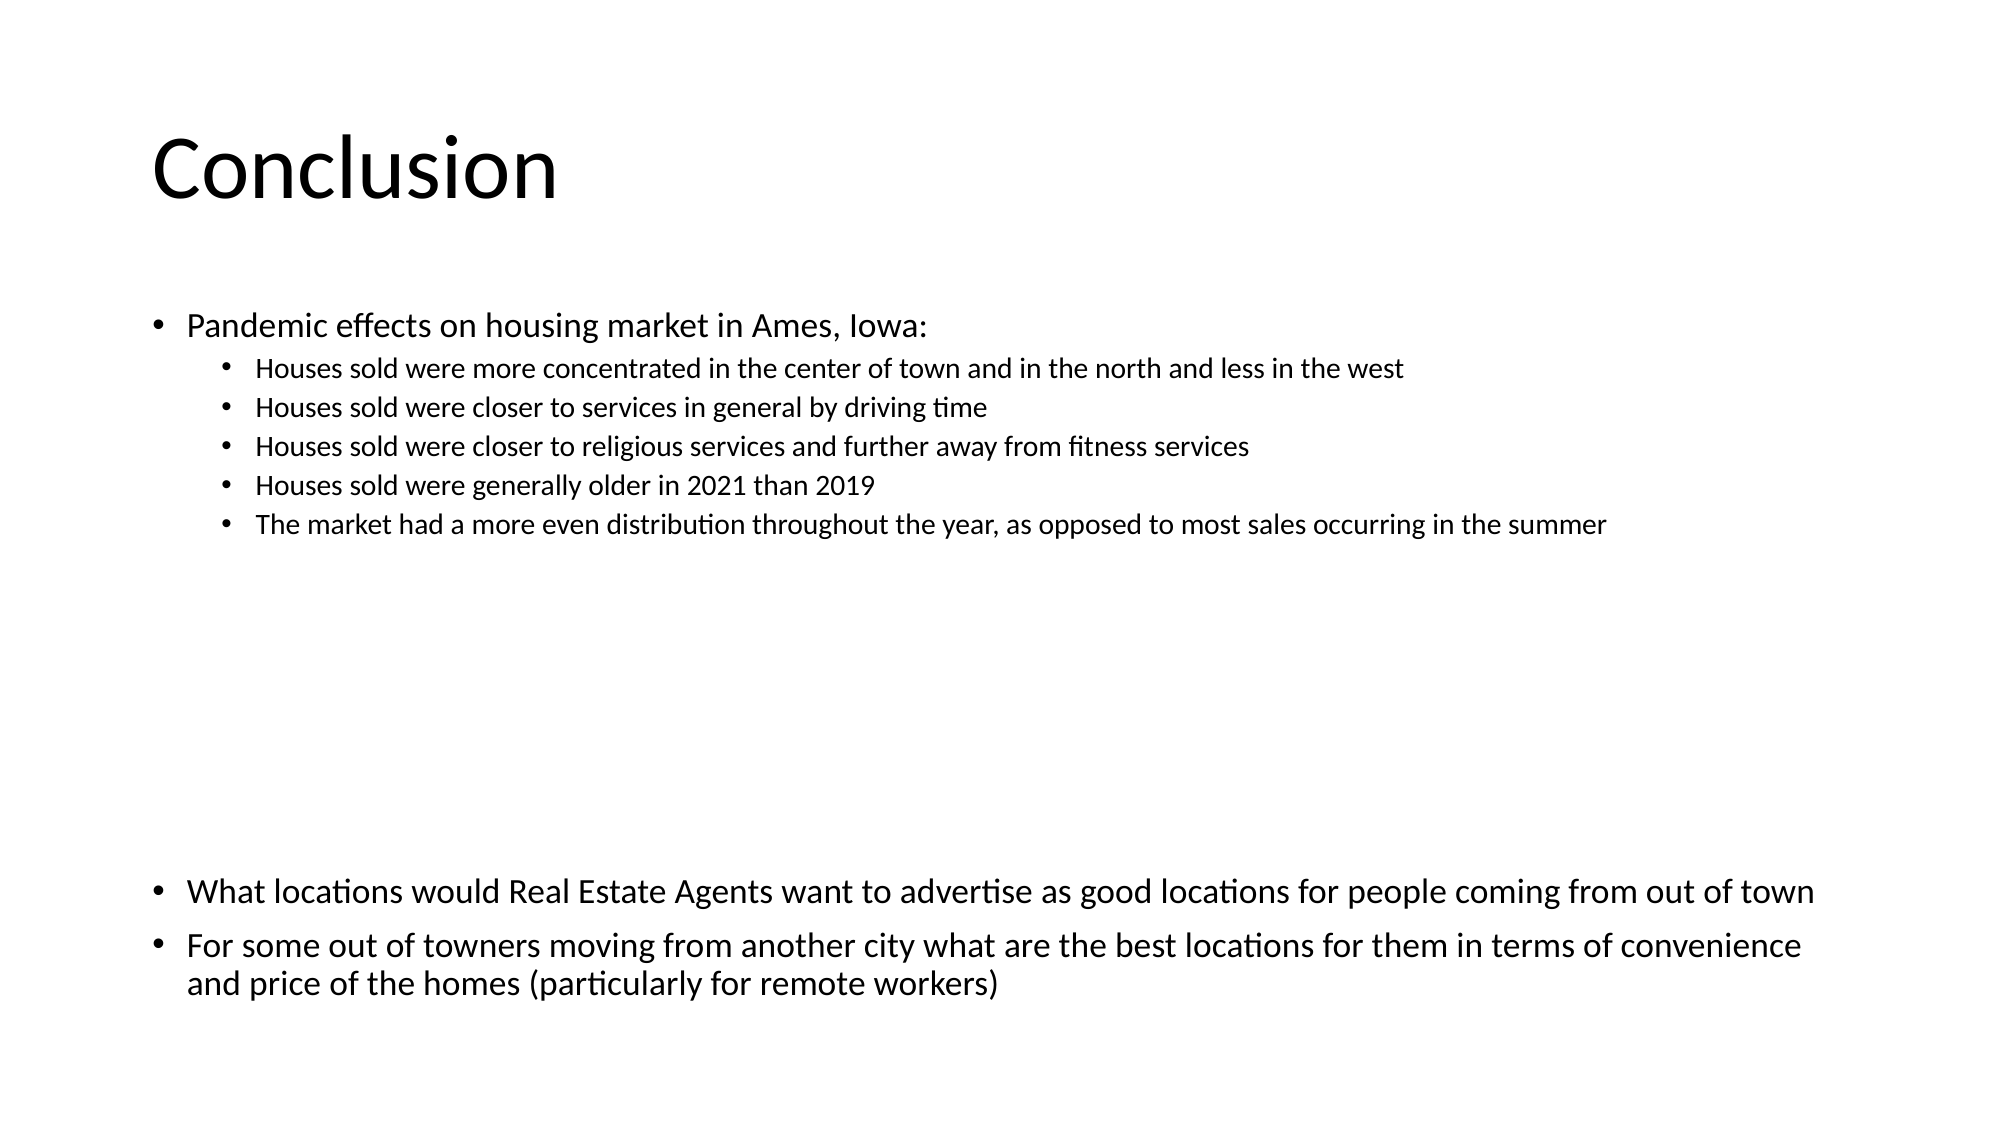

# Conclusion
Pandemic effects on housing market in Ames, Iowa:
Houses sold were more concentrated in the center of town and in the north and less in the west
Houses sold were closer to services in general by driving time
Houses sold were closer to religious services and further away from fitness services
Houses sold were generally older in 2021 than 2019
The market had a more even distribution throughout the year, as opposed to most sales occurring in the summer

What locations would Real Estate Agents want to advertise as good locations for people coming from out of town
For some out of towners moving from another city what are the best locations for them in terms of convenience and price of the homes (particularly for remote workers)